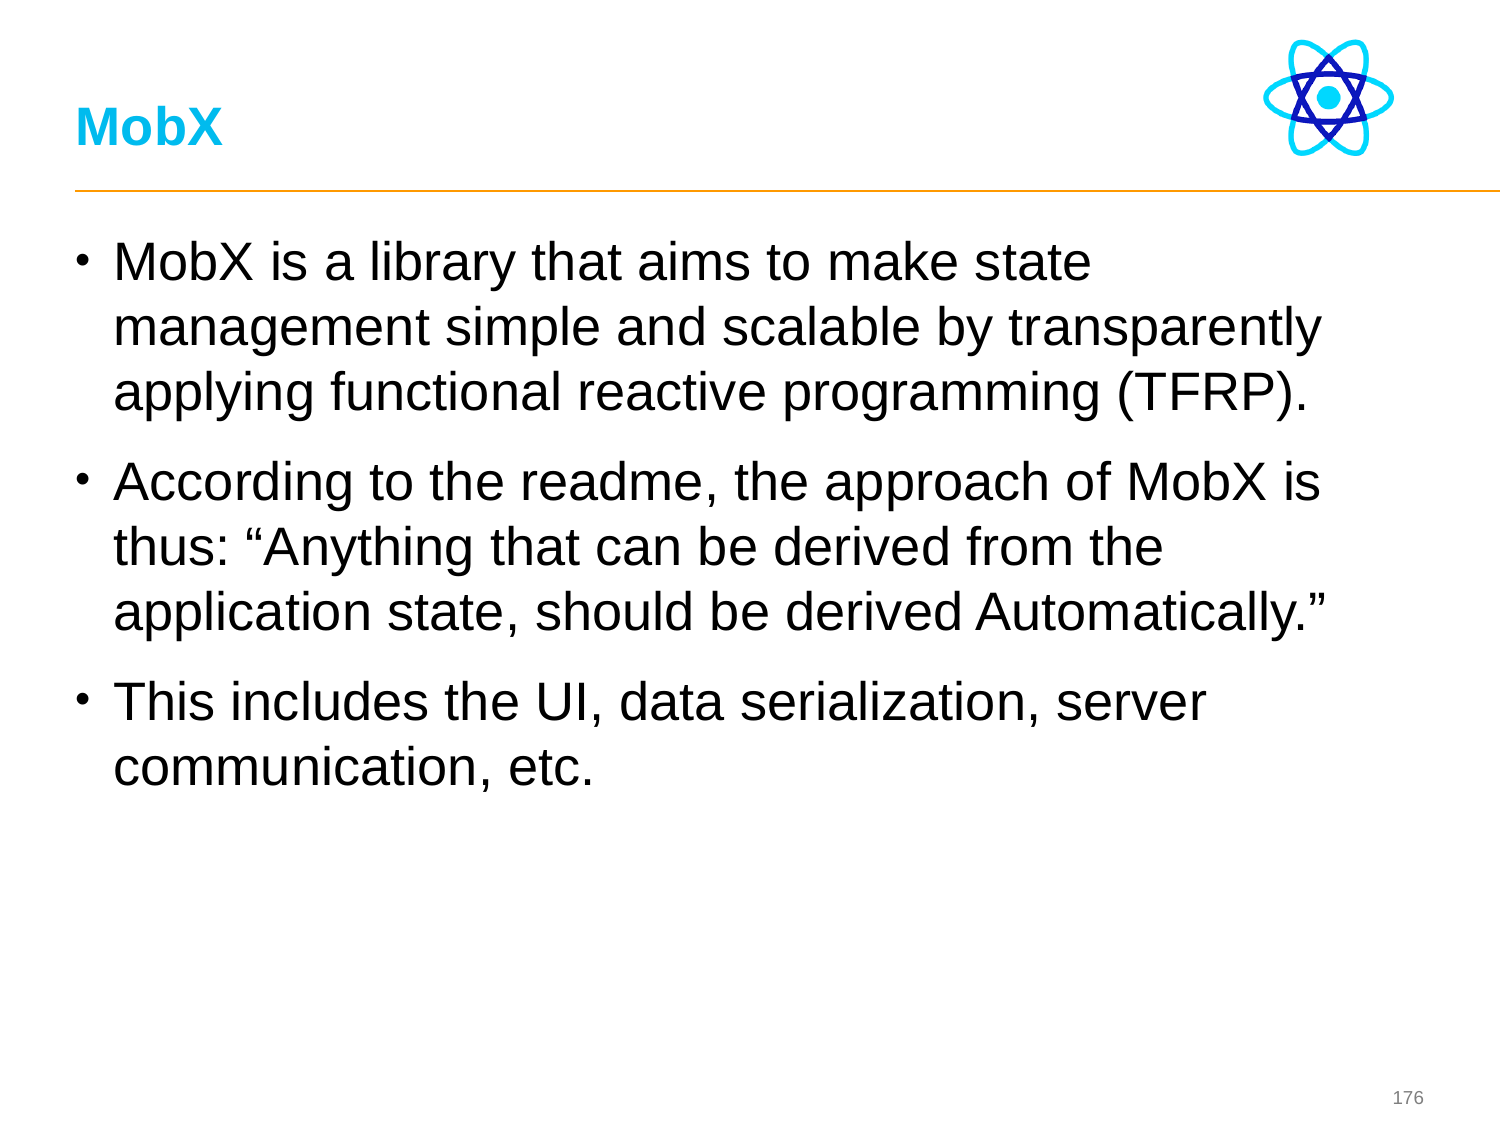

# MobX
MobX is a library that aims to make state management simple and scalable by transparently applying functional reactive programming (TFRP).
According to the readme, the approach of MobX is thus: “Anything that can be derived from the application state, should be derived Automatically.”
This includes the UI, data serialization, server communication, etc.